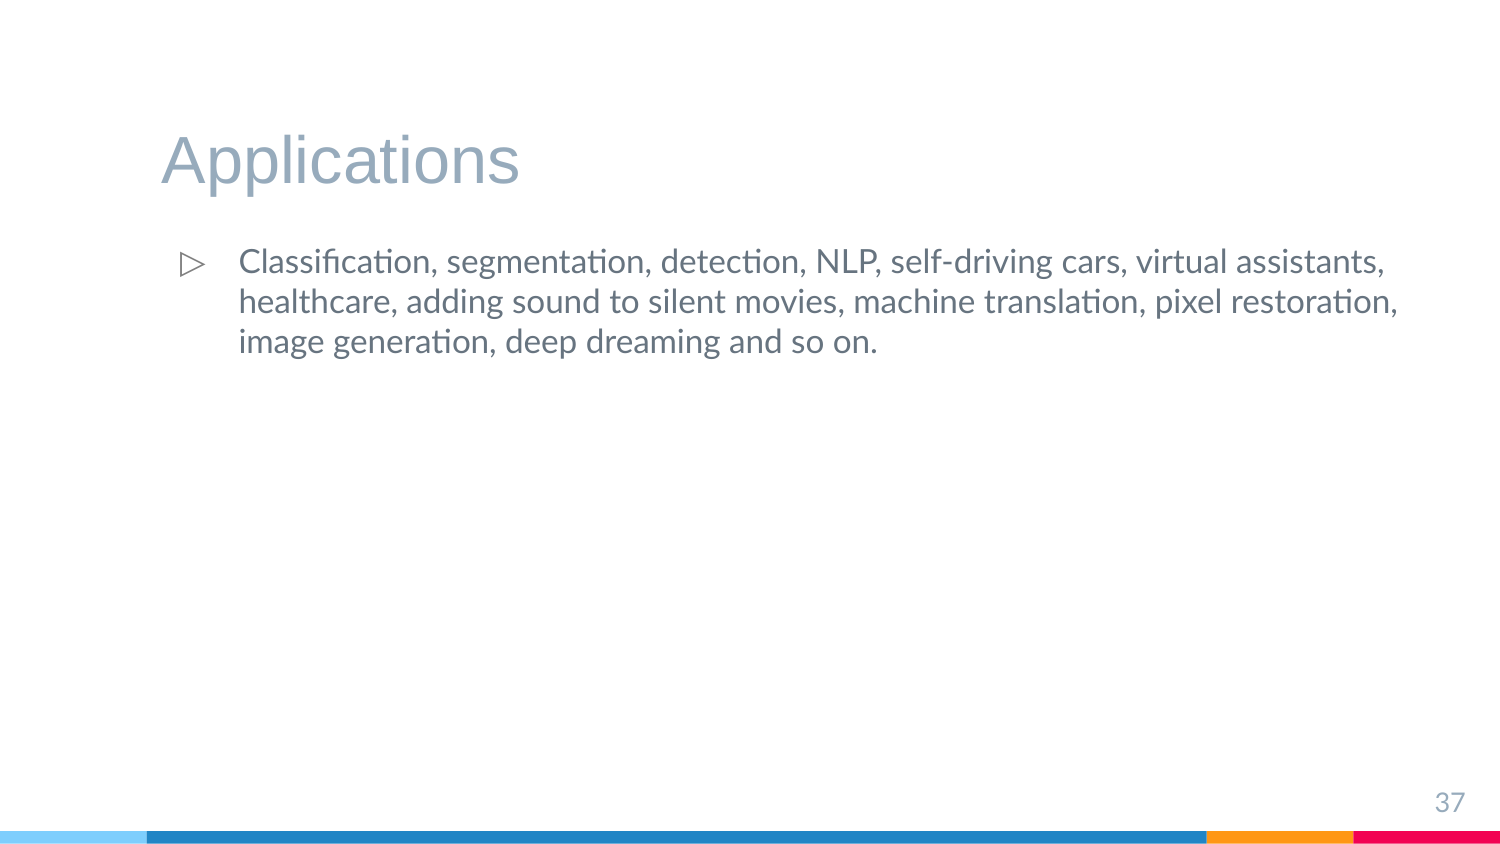

# Applications
Classification, segmentation, detection, NLP, self-driving cars, virtual assistants, healthcare, adding sound to silent movies, machine translation, pixel restoration, image generation, deep dreaming and so on.

37